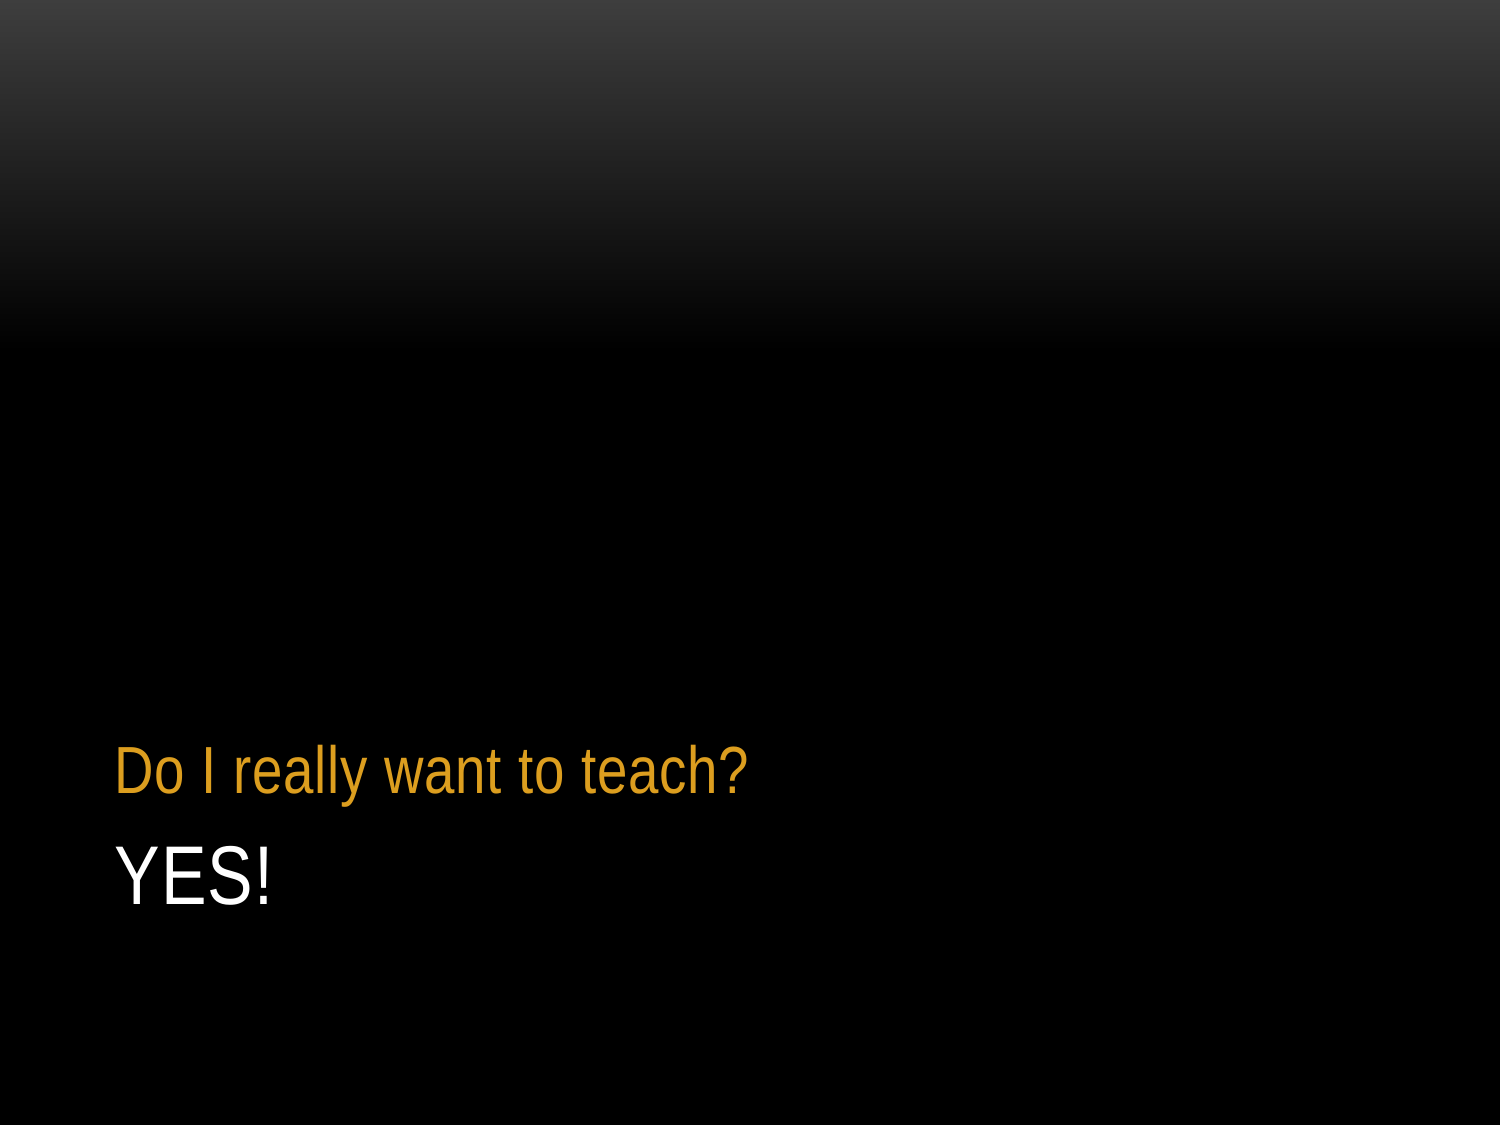

Do I really want to teach?
# YES!